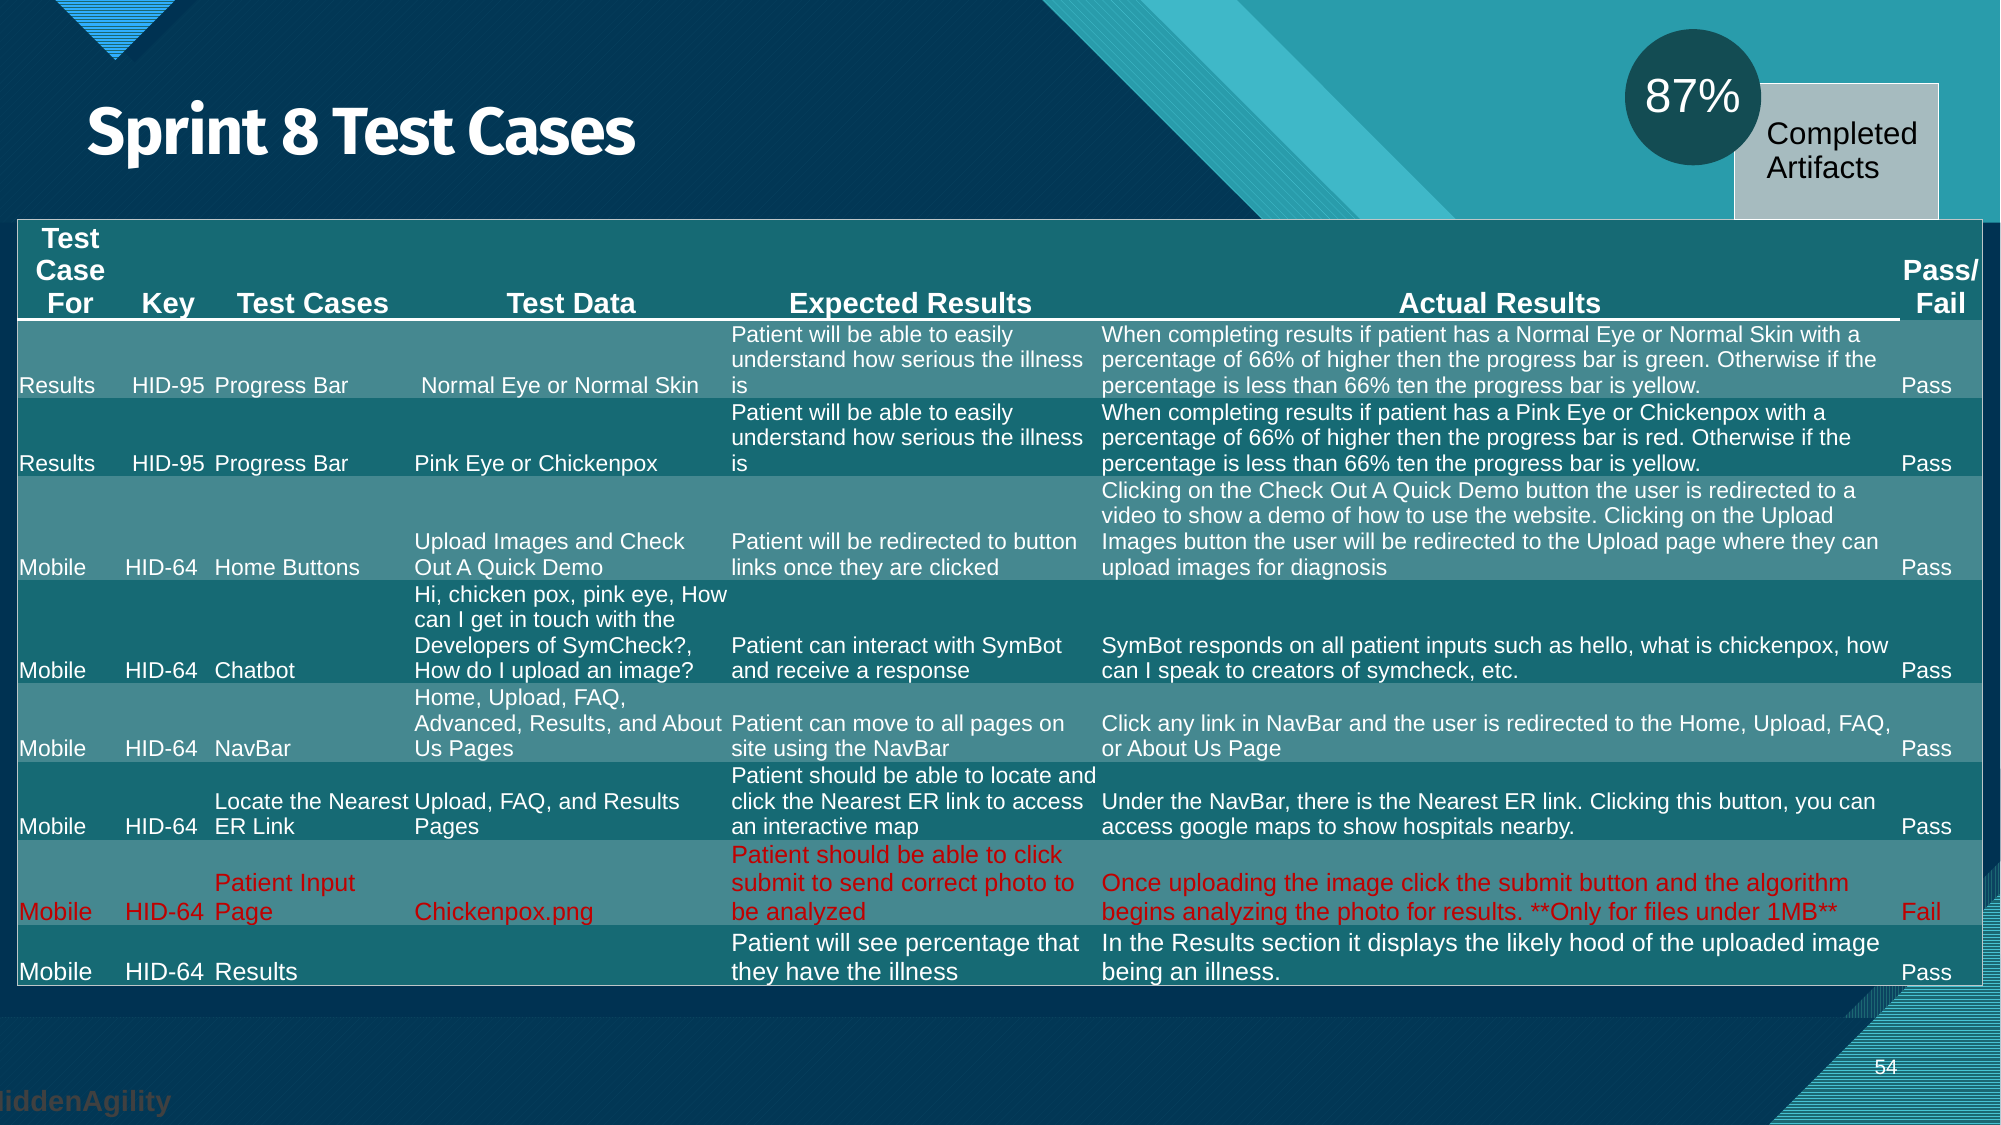

Completed Artifacts
87%
# Sprint 8 Test Cases
| Test Case For | Key | Test Cases | Test Data | Expected Results | Actual Results | Pass/Fail |
| --- | --- | --- | --- | --- | --- | --- |
| Results | HID-95 | Progress Bar | Normal Eye or Normal Skin | Patient will be able to easily understand how serious the illness is | When completing results if patient has a Normal Eye or Normal Skin with a percentage of 66% of higher then the progress bar is green. Otherwise if the percentage is less than 66% ten the progress bar is yellow. | Pass |
| Results | HID-95 | Progress Bar | Pink Eye or Chickenpox | Patient will be able to easily understand how serious the illness is | When completing results if patient has a Pink Eye or Chickenpox with a percentage of 66% of higher then the progress bar is red. Otherwise if the percentage is less than 66% ten the progress bar is yellow. | Pass |
| Mobile | HID-64 | Home Buttons | Upload Images and Check Out A Quick Demo | Patient will be redirected to button links once they are clicked | Clicking on the Check Out A Quick Demo button the user is redirected to a video to show a demo of how to use the website. Clicking on the Upload Images button the user will be redirected to the Upload page where they can upload images for diagnosis | Pass |
| Mobile | HID-64 | Chatbot | Hi, chicken pox, pink eye, How can I get in touch with the Developers of SymCheck?, How do I upload an image? | Patient can interact with SymBot and receive a response | SymBot responds on all patient inputs such as hello, what is chickenpox, how can I speak to creators of symcheck, etc. | Pass |
| Mobile | HID-64 | NavBar | Home, Upload, FAQ, Advanced, Results, and About Us Pages | Patient can move to all pages on site using the NavBar | Click any link in NavBar and the user is redirected to the Home, Upload, FAQ, or About Us Page | Pass |
| Mobile | HID-64 | Locate the Nearest ER Link | Upload, FAQ, and Results Pages | Patient should be able to locate and click the Nearest ER link to access an interactive map | Under the NavBar, there is the Nearest ER link. Clicking this button, you can access google maps to show hospitals nearby. | Pass |
| Mobile | HID-64 | Patient Input Page | Chickenpox.png | Patient should be able to click submit to send correct photo to be analyzed | Once uploading the image click the submit button and the algorithm begins analyzing the photo for results. \*\*Only for files under 1MB\*\* | Fail |
| Mobile | HID-64 | Results |  | Patient will see percentage that they have the illness | In the Results section it displays the likely hood of the uploaded image being an illness. | Pass |
54
HiddenAgility